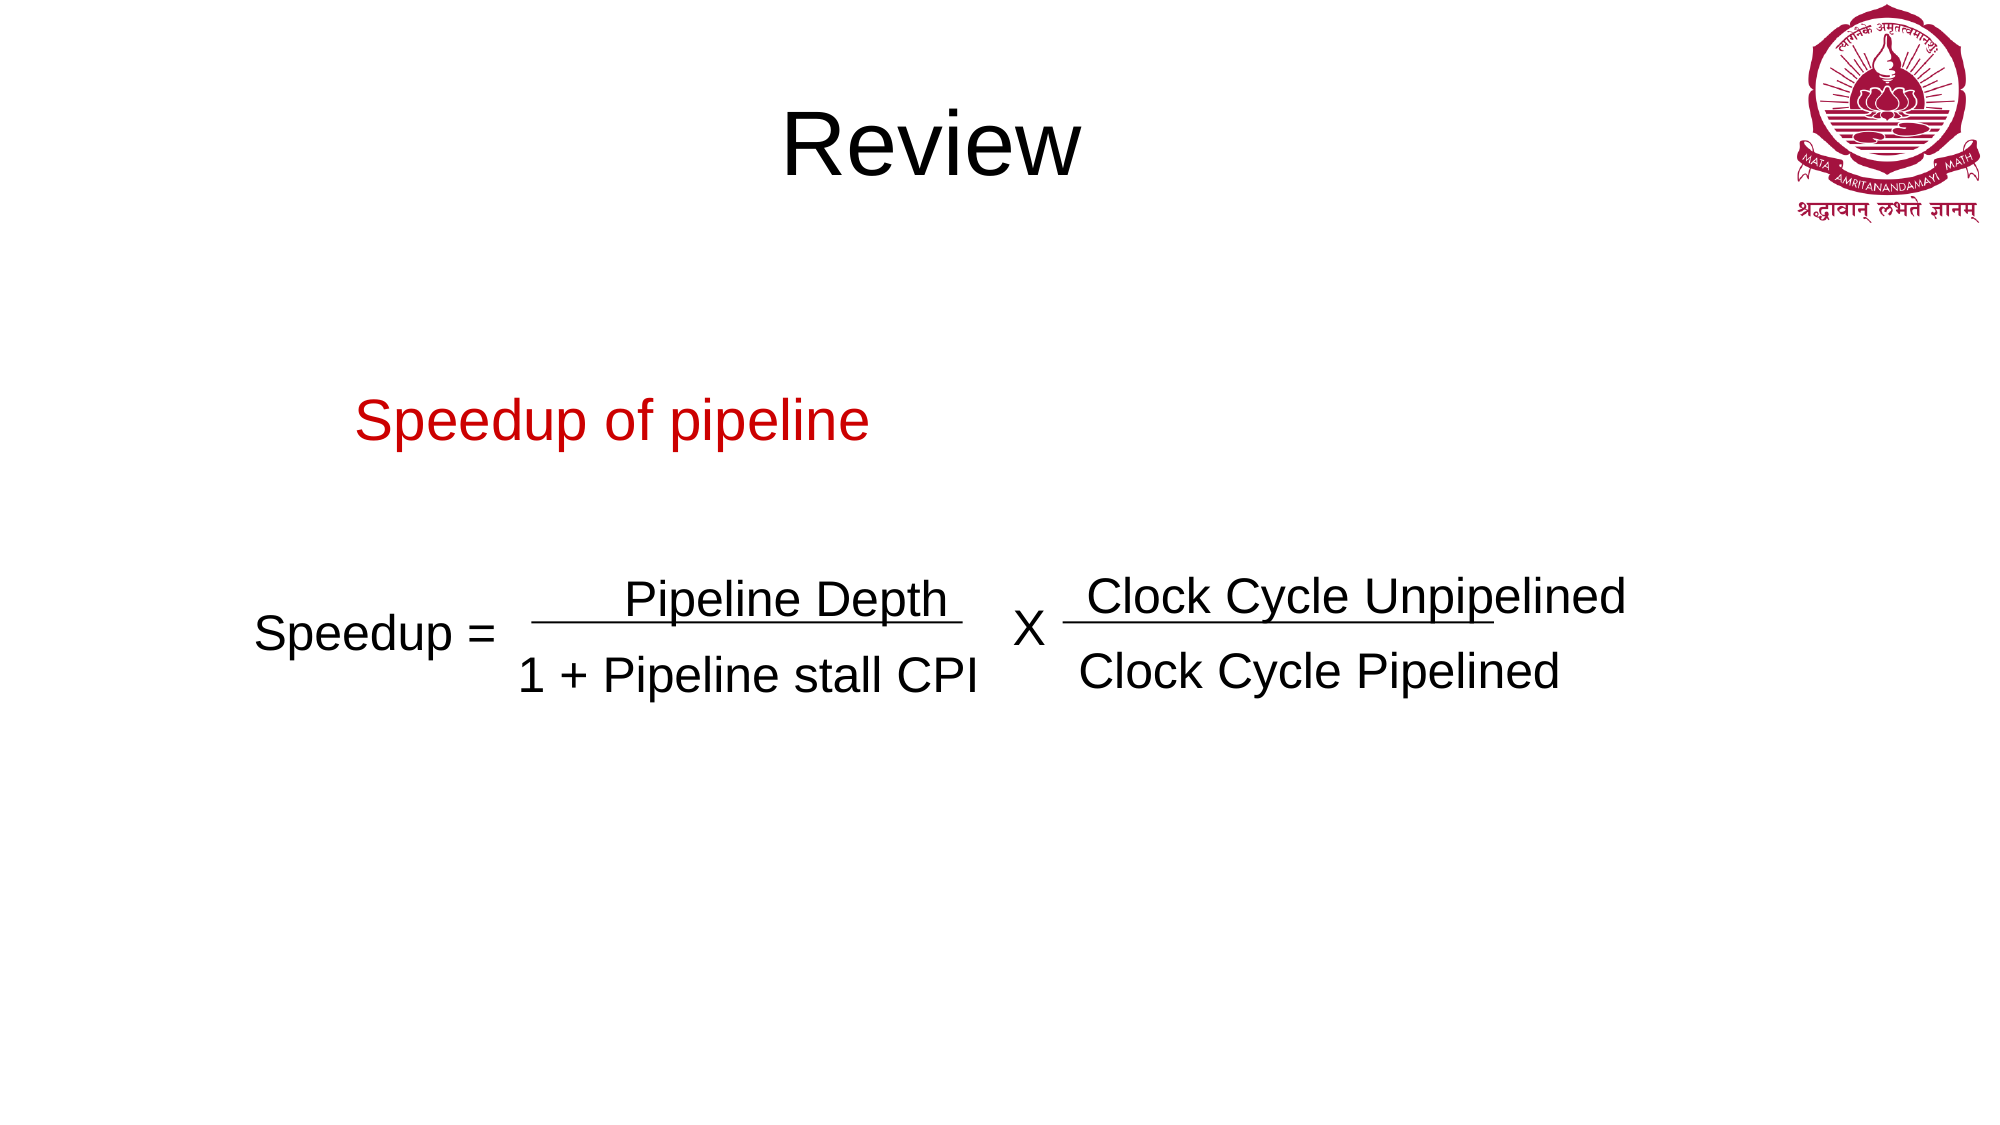

# Review
Speedup of pipeline
Clock Cycle Unpipelined
Pipeline Depth
X
Speedup =

Clock Cycle Pipelined
1 + Pipeline stall CPI